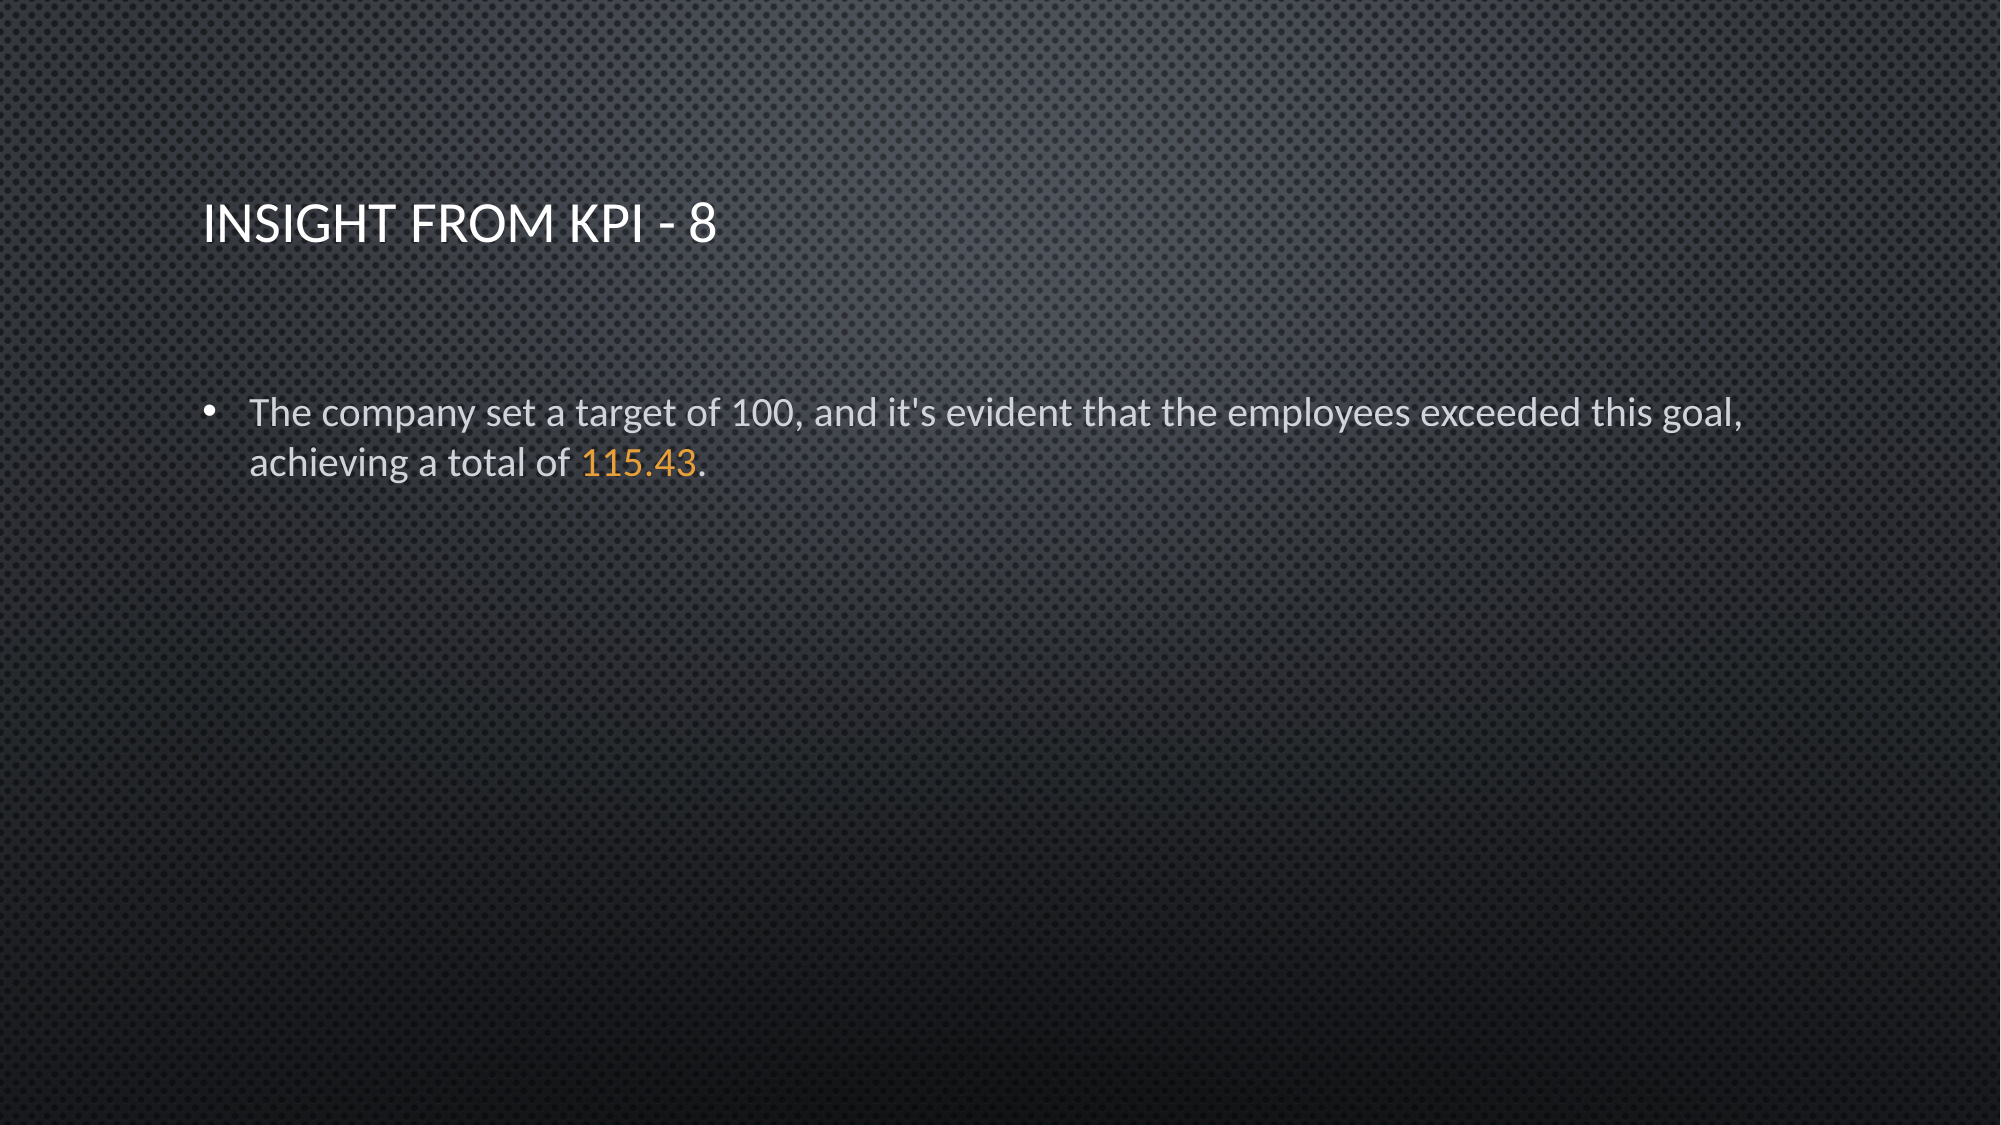

# Insight from KPI - 8
The company set a target of 100, and it's evident that the employees exceeded this goal, achieving a total of 115.43.
24